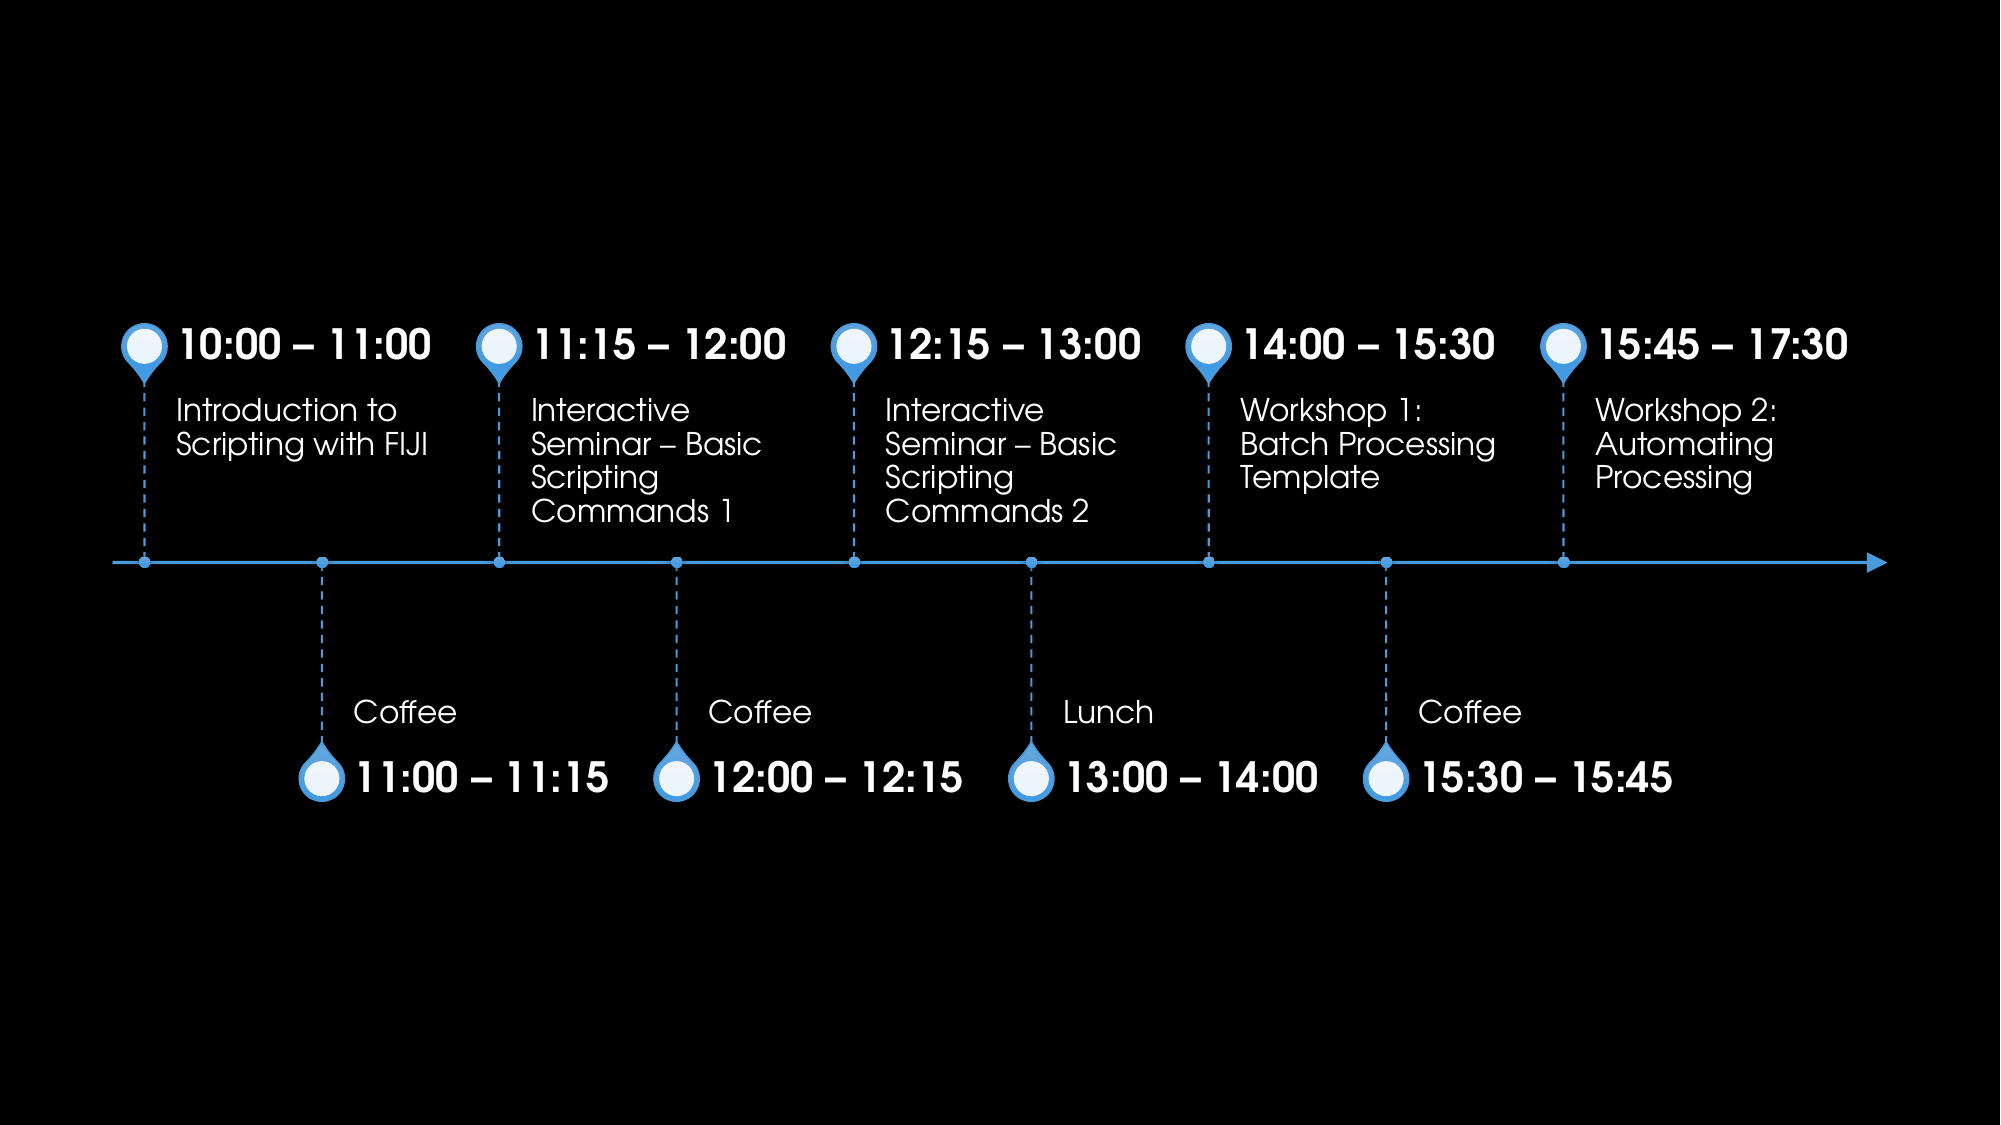

Introduction to Scripting with FIJI
10:00 – 11:00
Coffee
11:00 – 11:15
Interactive Seminar – Basic Scripting Commands 1
11:15 – 12:00
Coffee
12:00 – 12:15
Interactive Seminar – Basic Scripting Commands 2
12:15 – 13:00
Lunch
13:00 – 14:00
Workshop 1: Batch Processing Template
14:00 – 15:30
Coffee
15:30 – 15:45
Workshop 2: Automating Processing
15:45 – 17:30